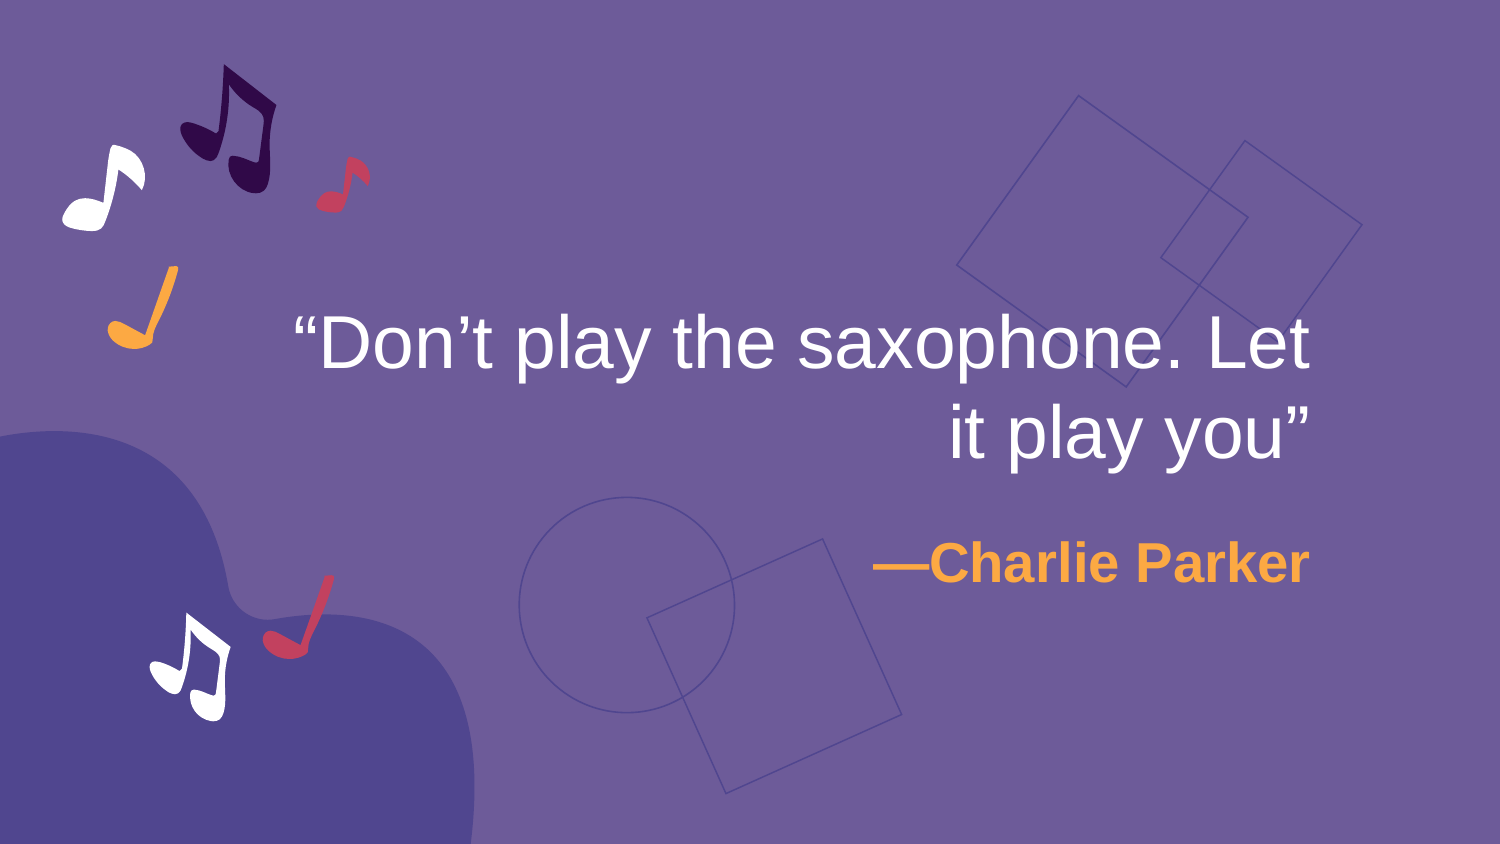

“Don’t play the saxophone. Let it play you”
# —Charlie Parker